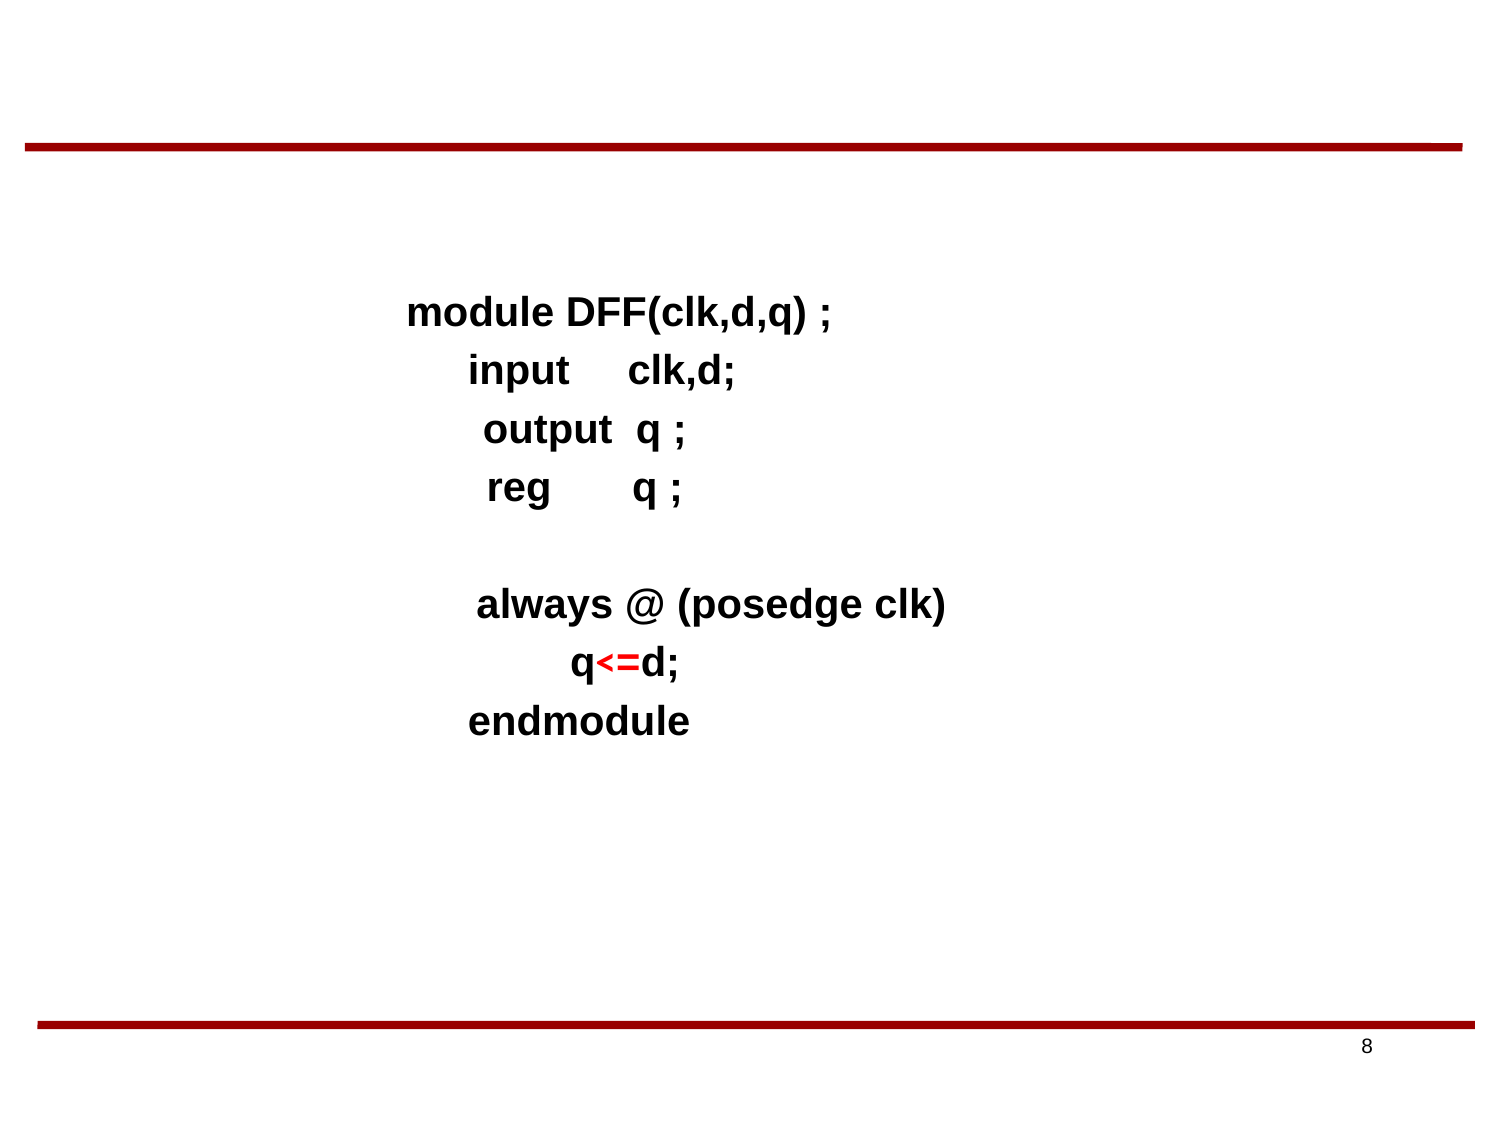

#

       module DFF(clk,d,q) ;
    input     clk,d;
 output  q ;
 reg       q ;

                       always @ (posedge clk)
        q<=d;
endmodule